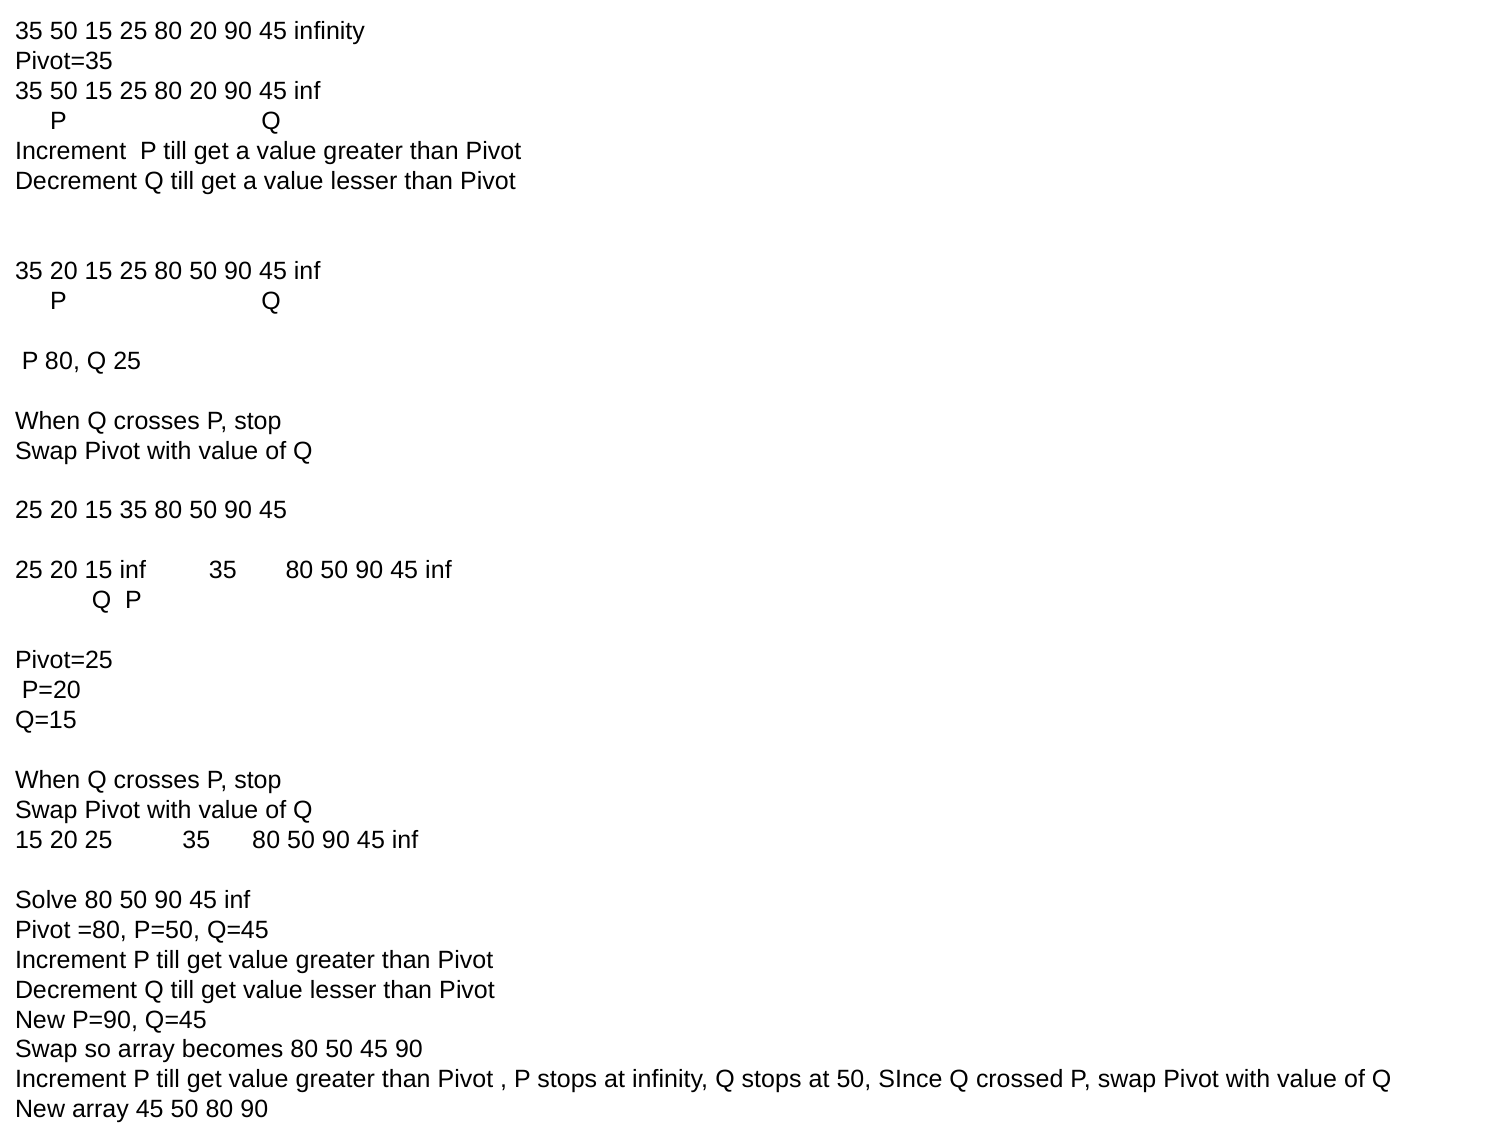

35 50 15 25 80 20 90 45 infinity
Pivot=35
35 50 15 25 80 20 90 45 inf
     P                            Q
Increment  P till get a value greater than Pivot
Decrement Q till get a value lesser than Pivot

35 20 15 25 80 50 90 45 inf
     P                            Q

 P 80, Q 25

When Q crosses P, stop
Swap Pivot with value of Q

25 20 15 35 80 50 90 45

25 20 15 inf         35       80 50 90 45 inf
           Q  P

Pivot=25
 P=20
Q=15

When Q crosses P, stop
Swap Pivot with value of Q
15 20 25          35      80 50 90 45 inf

Solve 80 50 90 45 inf
Pivot =80, P=50, Q=45
Increment P till get value greater than Pivot
Decrement Q till get value lesser than Pivot
New P=90, Q=45
Swap so array becomes 80 50 45 90
Increment P till get value greater than Pivot , P stops at infinity, Q stops at 50, SInce Q crossed P, swap Pivot with value of Q
New array 45 50 80 90